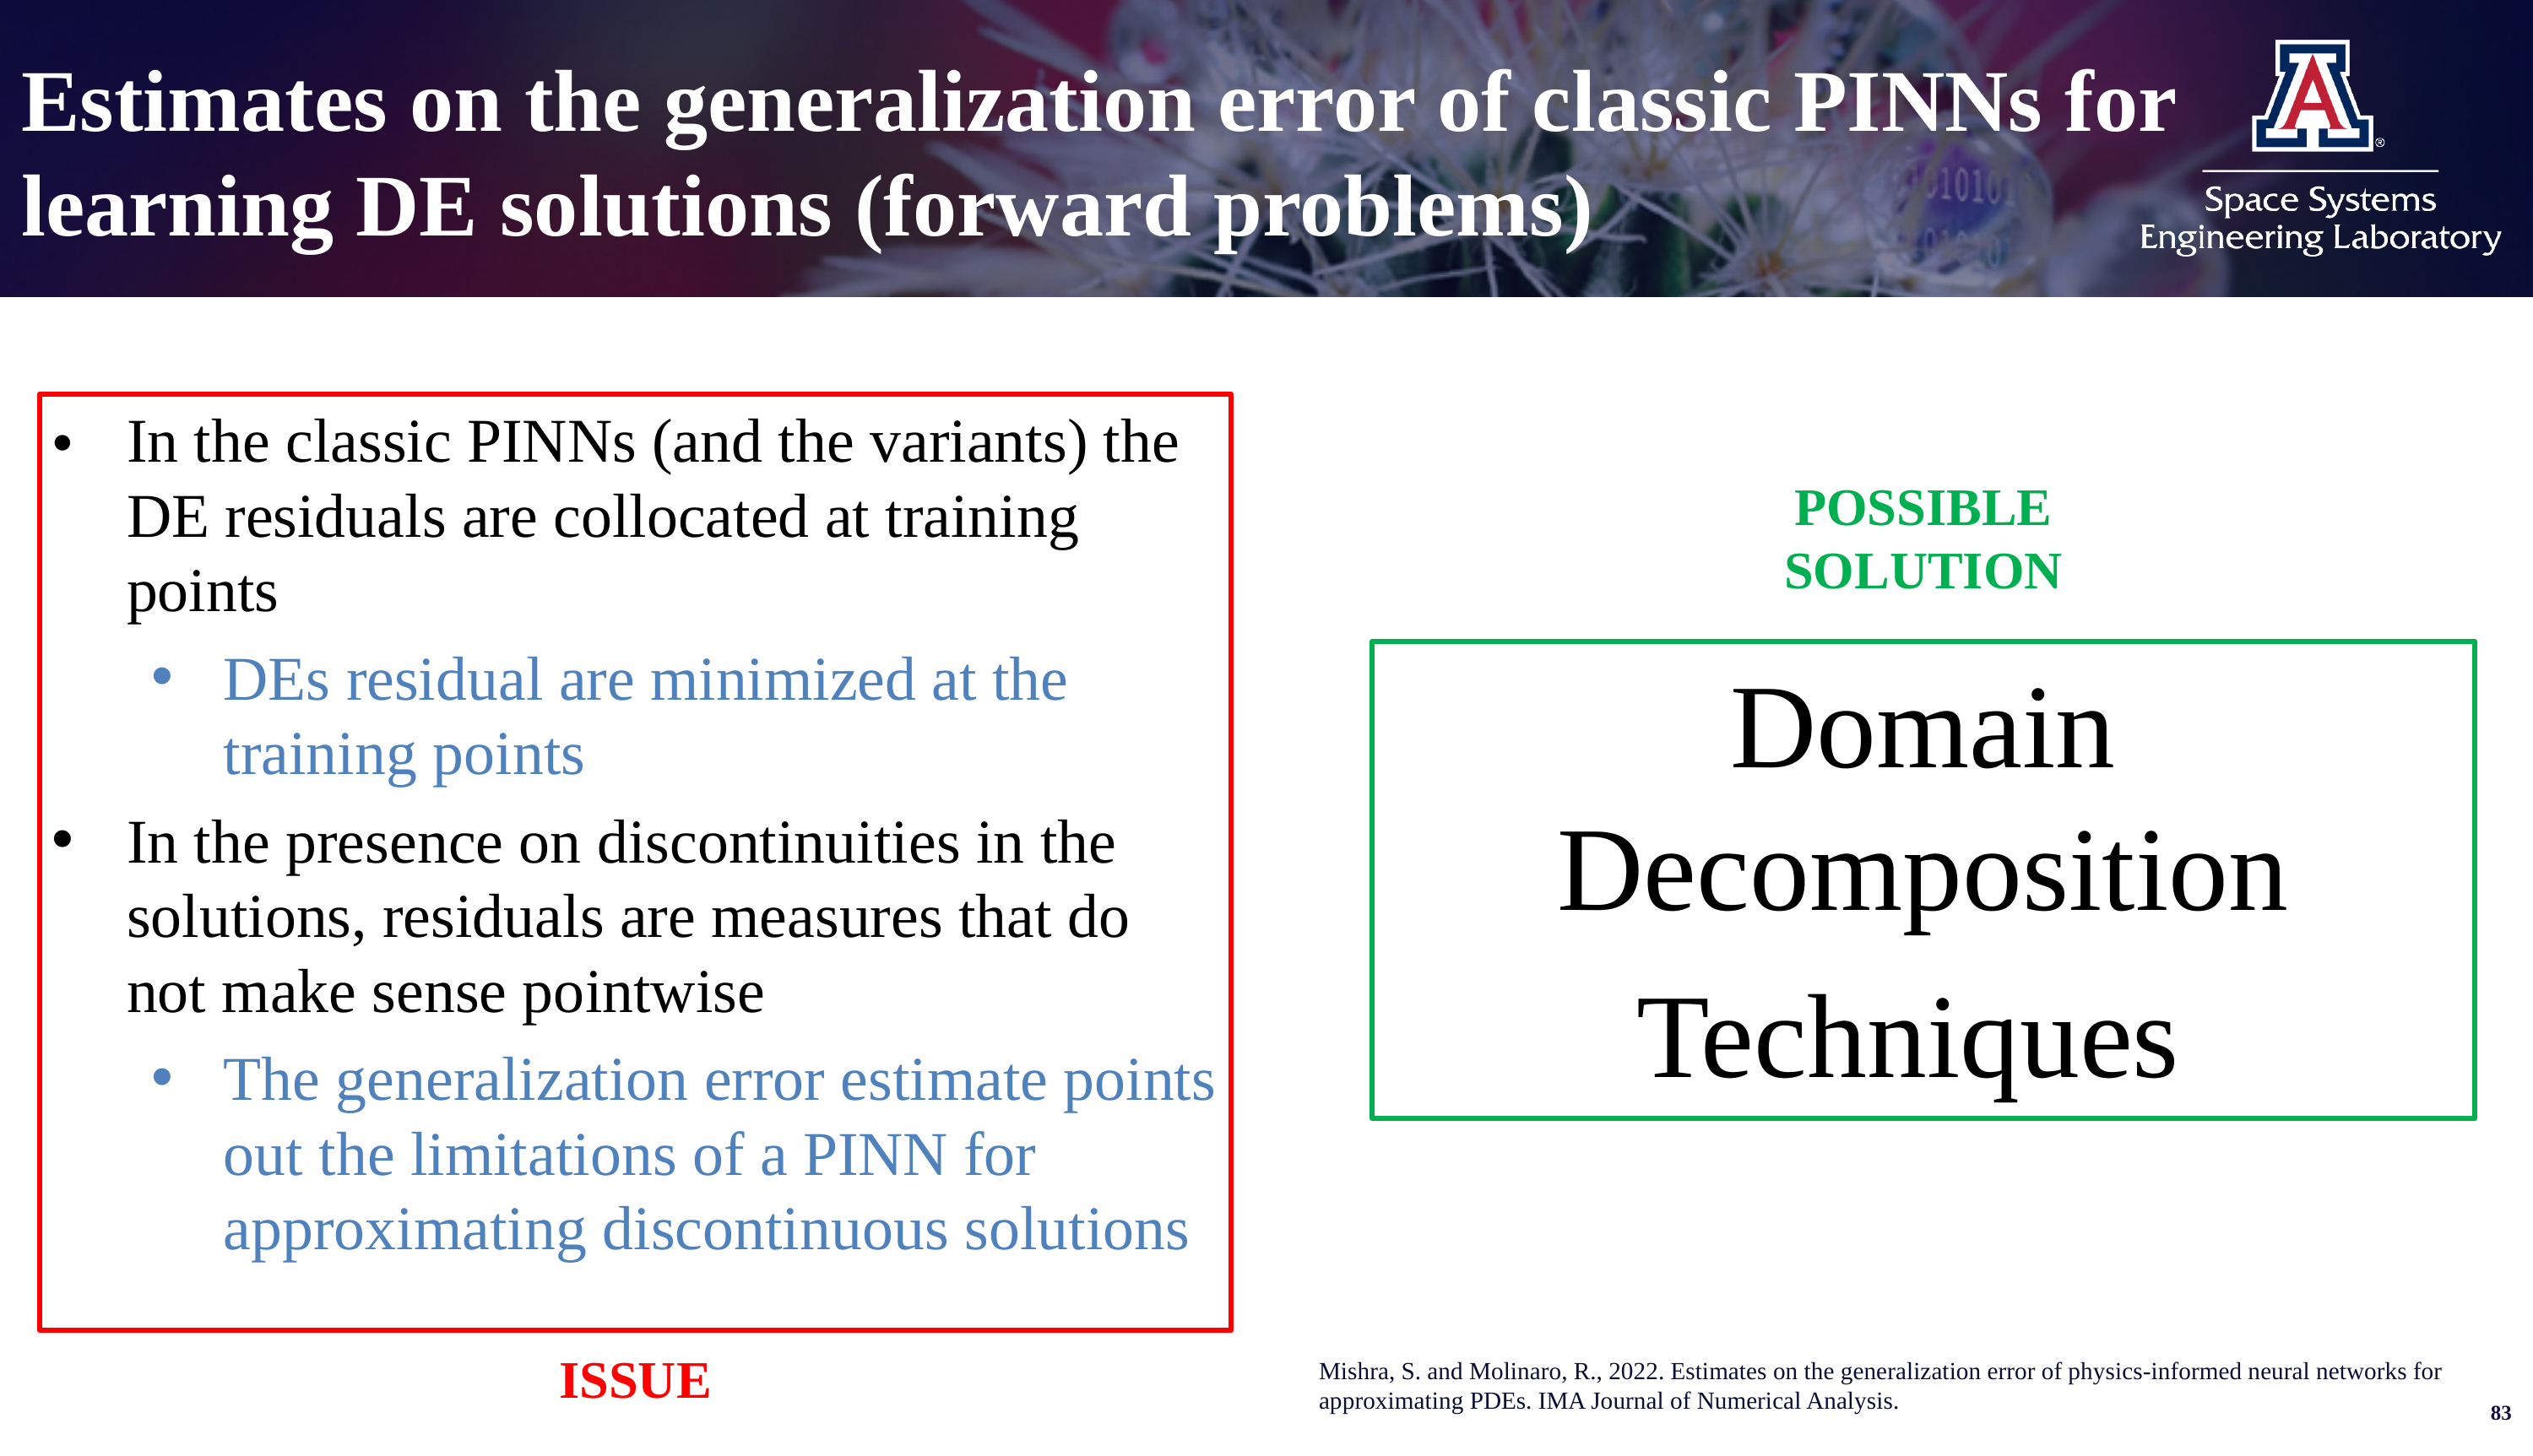

# Estimates on the generalization error of classic PINNs for learning DE solutions (forward problems)
In the classic PINNs (and the variants) the DE residuals are collocated at training points
DEs residual are minimized at the training points
In the presence on discontinuities in the solutions, residuals are measures that do not make sense pointwise
The generalization error estimate points out the limitations of a PINN for approximating discontinuous solutions
POSSIBLE SOLUTION
Domain Decomposition
Techniques
Mishra, S. and Molinaro, R., 2022. Estimates on the generalization error of physics-informed neural networks for approximating PDEs. IMA Journal of Numerical Analysis.
ISSUE
83